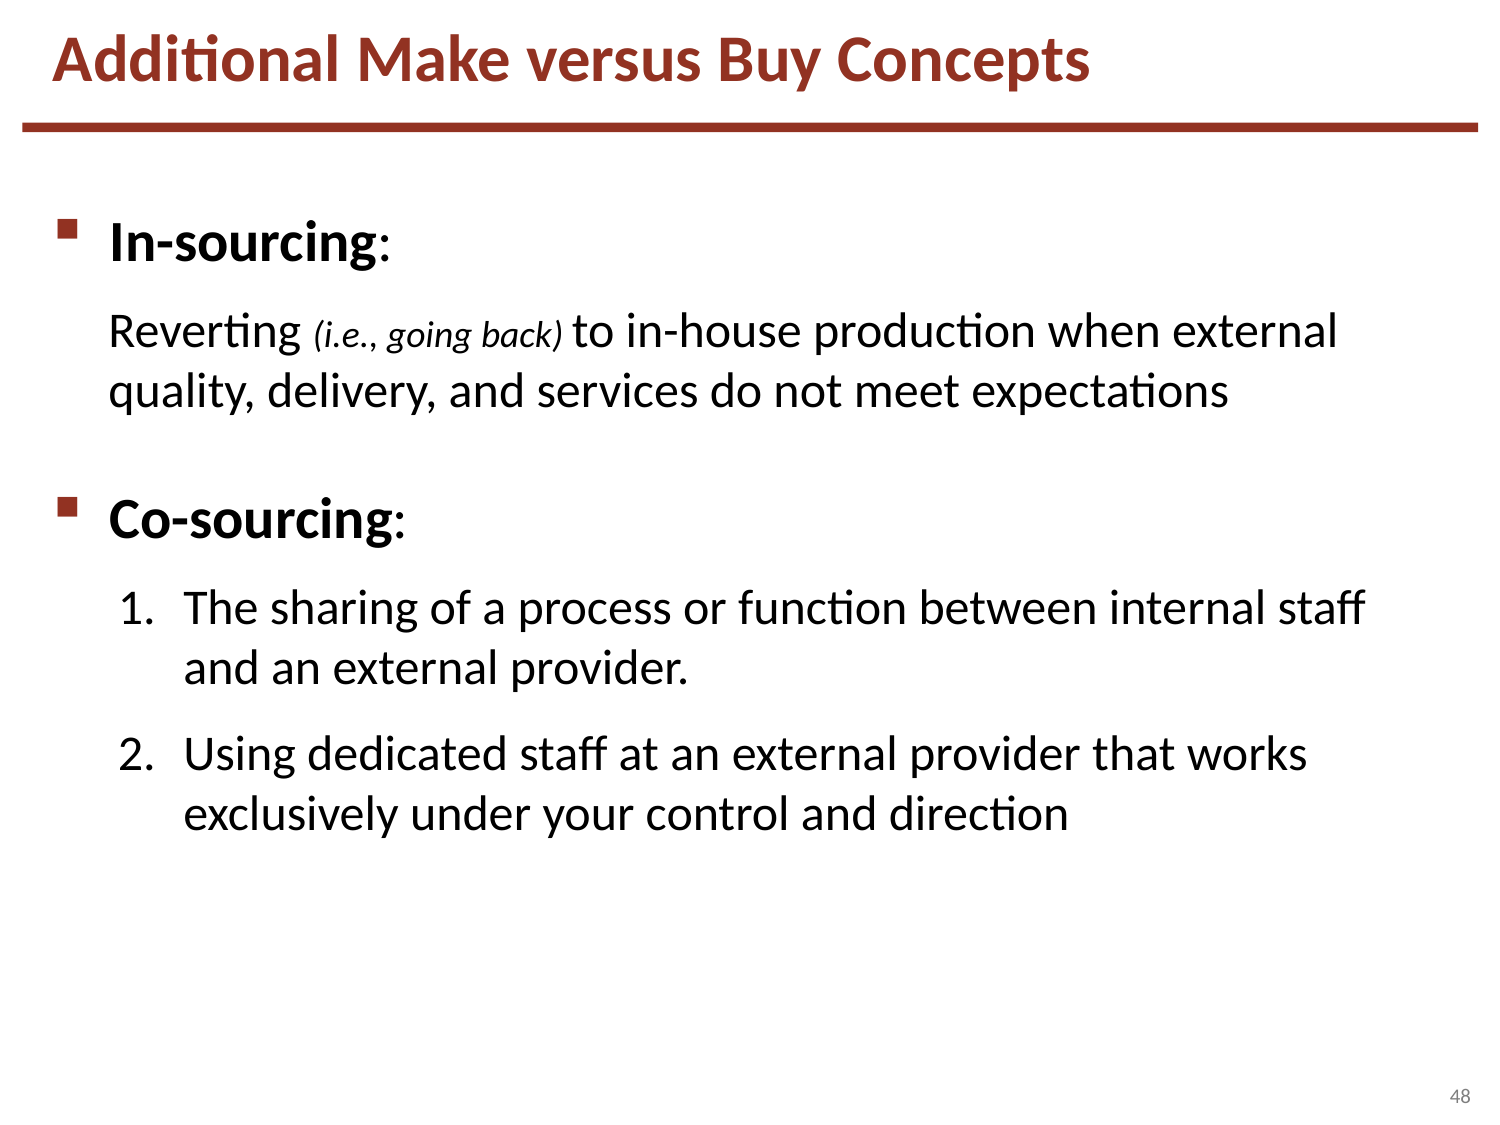

Additional Make versus Buy Concepts
In-sourcing:
Reverting (i.e., going back) to in-house production when external quality, delivery, and services do not meet expectations
Co-sourcing:
The sharing of a process or function between internal staff and an external provider.
Using dedicated staff at an external provider that works exclusively under your control and direction

48